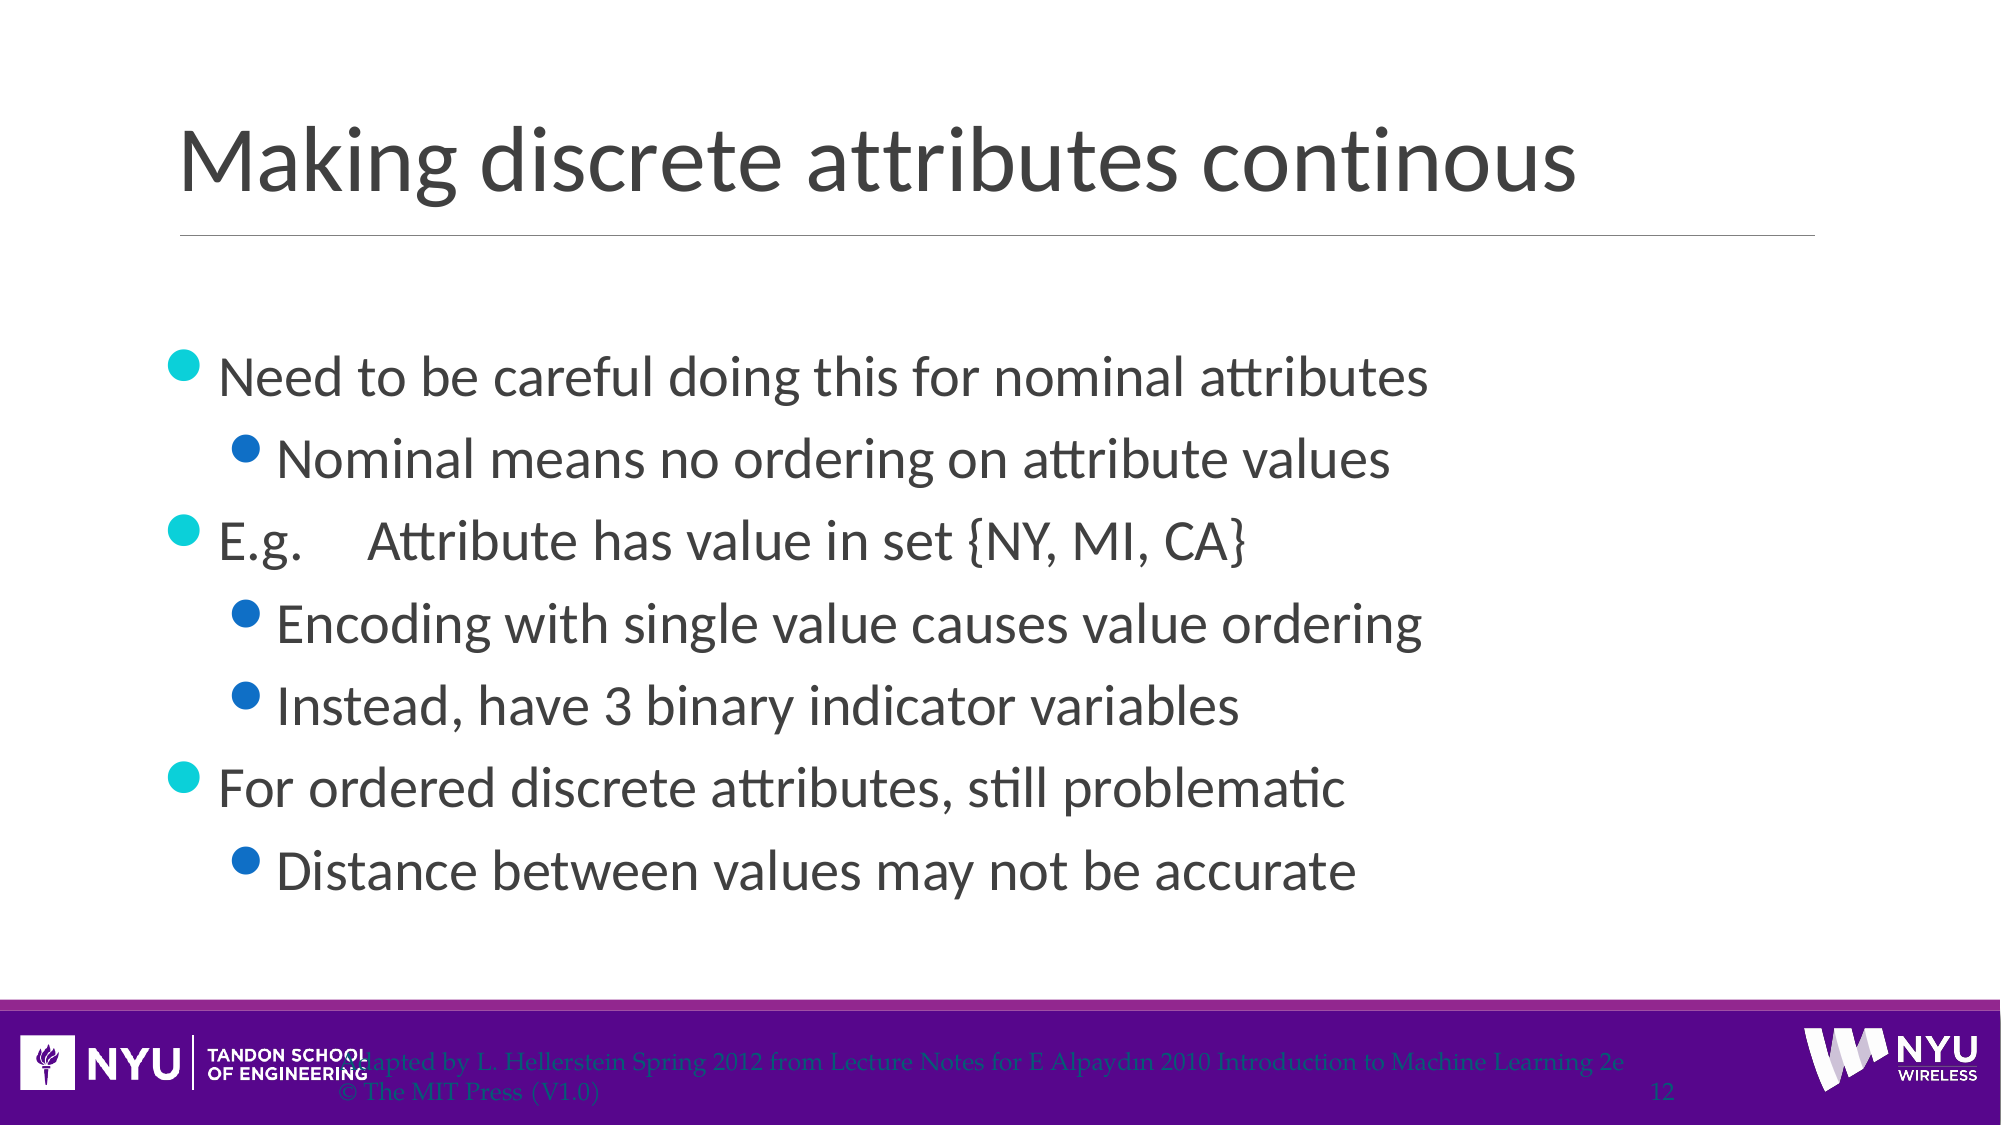

# Making discrete attributes continous
Need to be careful doing this for nominal attributes
Nominal means no ordering on attribute values
E.g.	Attribute has value in set {NY, MI, CA}
Encoding with single value causes value ordering
Instead, have 3 binary indicator variables
For ordered discrete attributes, still problematic
Distance between values may not be accurate
Adapted by L. Hellerstein Spring 2012 from Lecture Notes for E Alpaydın 2010 Introduction to Machine Learning 2e © The MIT Press (V1.0)
12